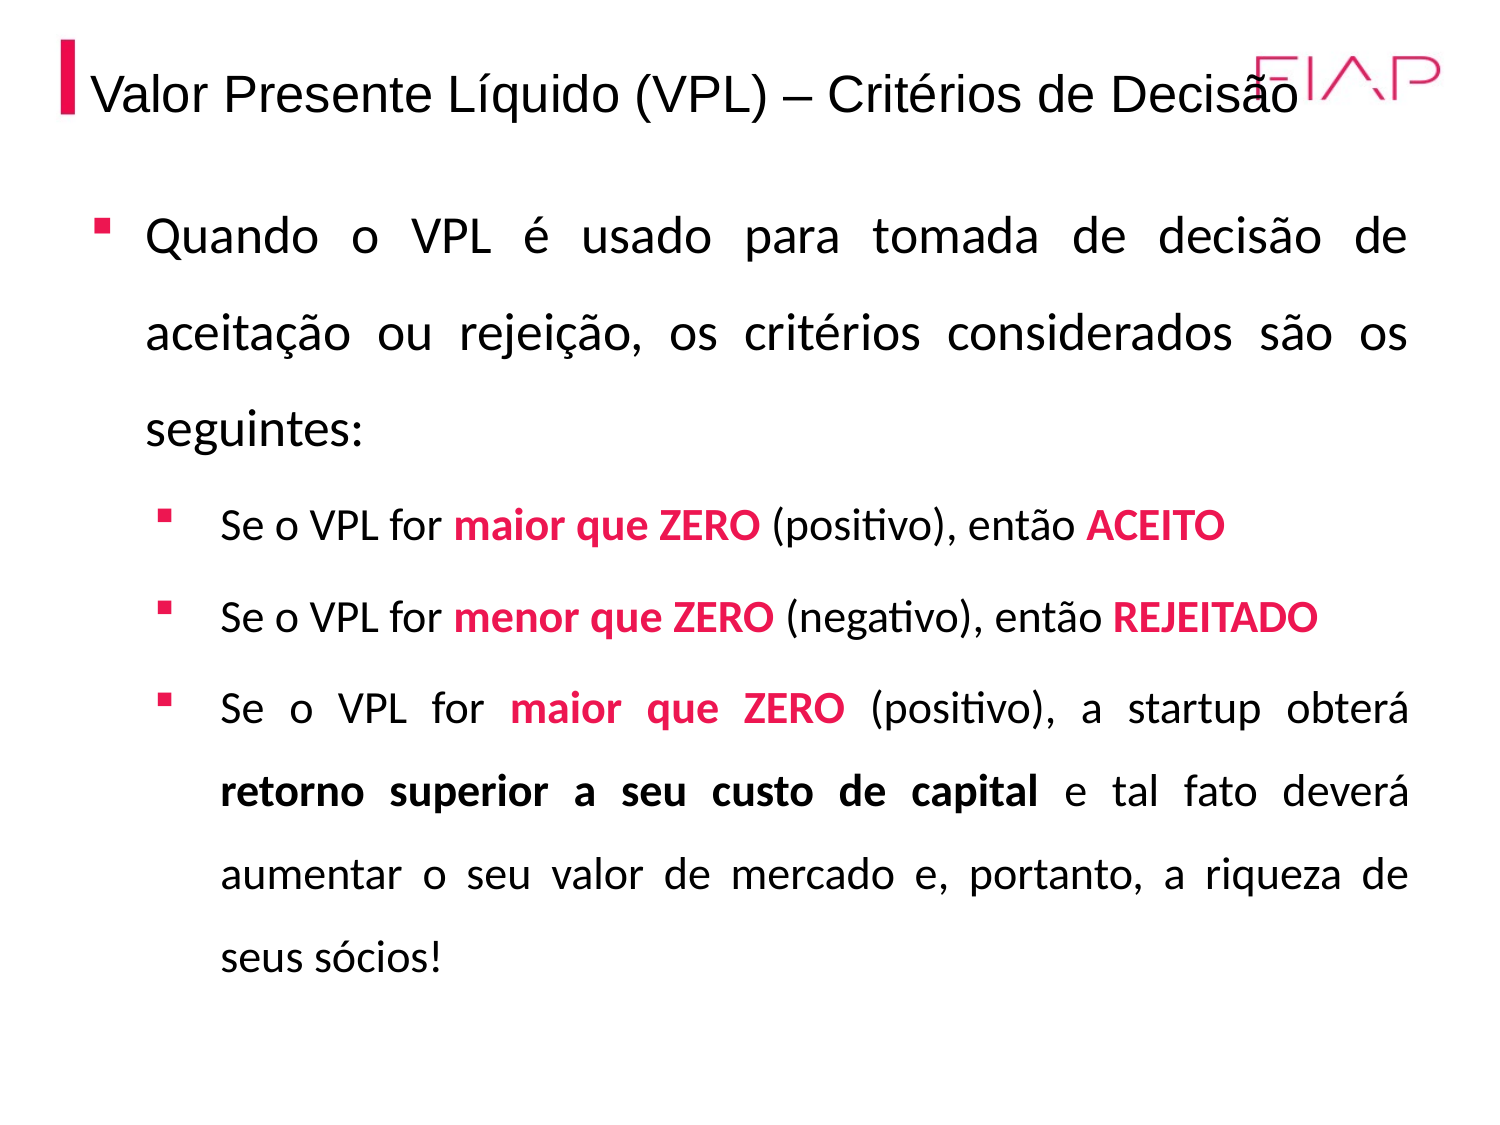

# Valor Presente Líquido (VPL) – Critérios de Decisão
Quando o VPL é usado para tomada de decisão de aceitação ou rejeição, os critérios considerados são os seguintes:
Se o VPL for maior que ZERO (positivo), então ACEITO
Se o VPL for menor que ZERO (negativo), então REJEITADO
Se o VPL for maior que ZERO (positivo), a startup obterá retorno superior a seu custo de capital e tal fato deverá aumentar o seu valor de mercado e, portanto, a riqueza de seus sócios!